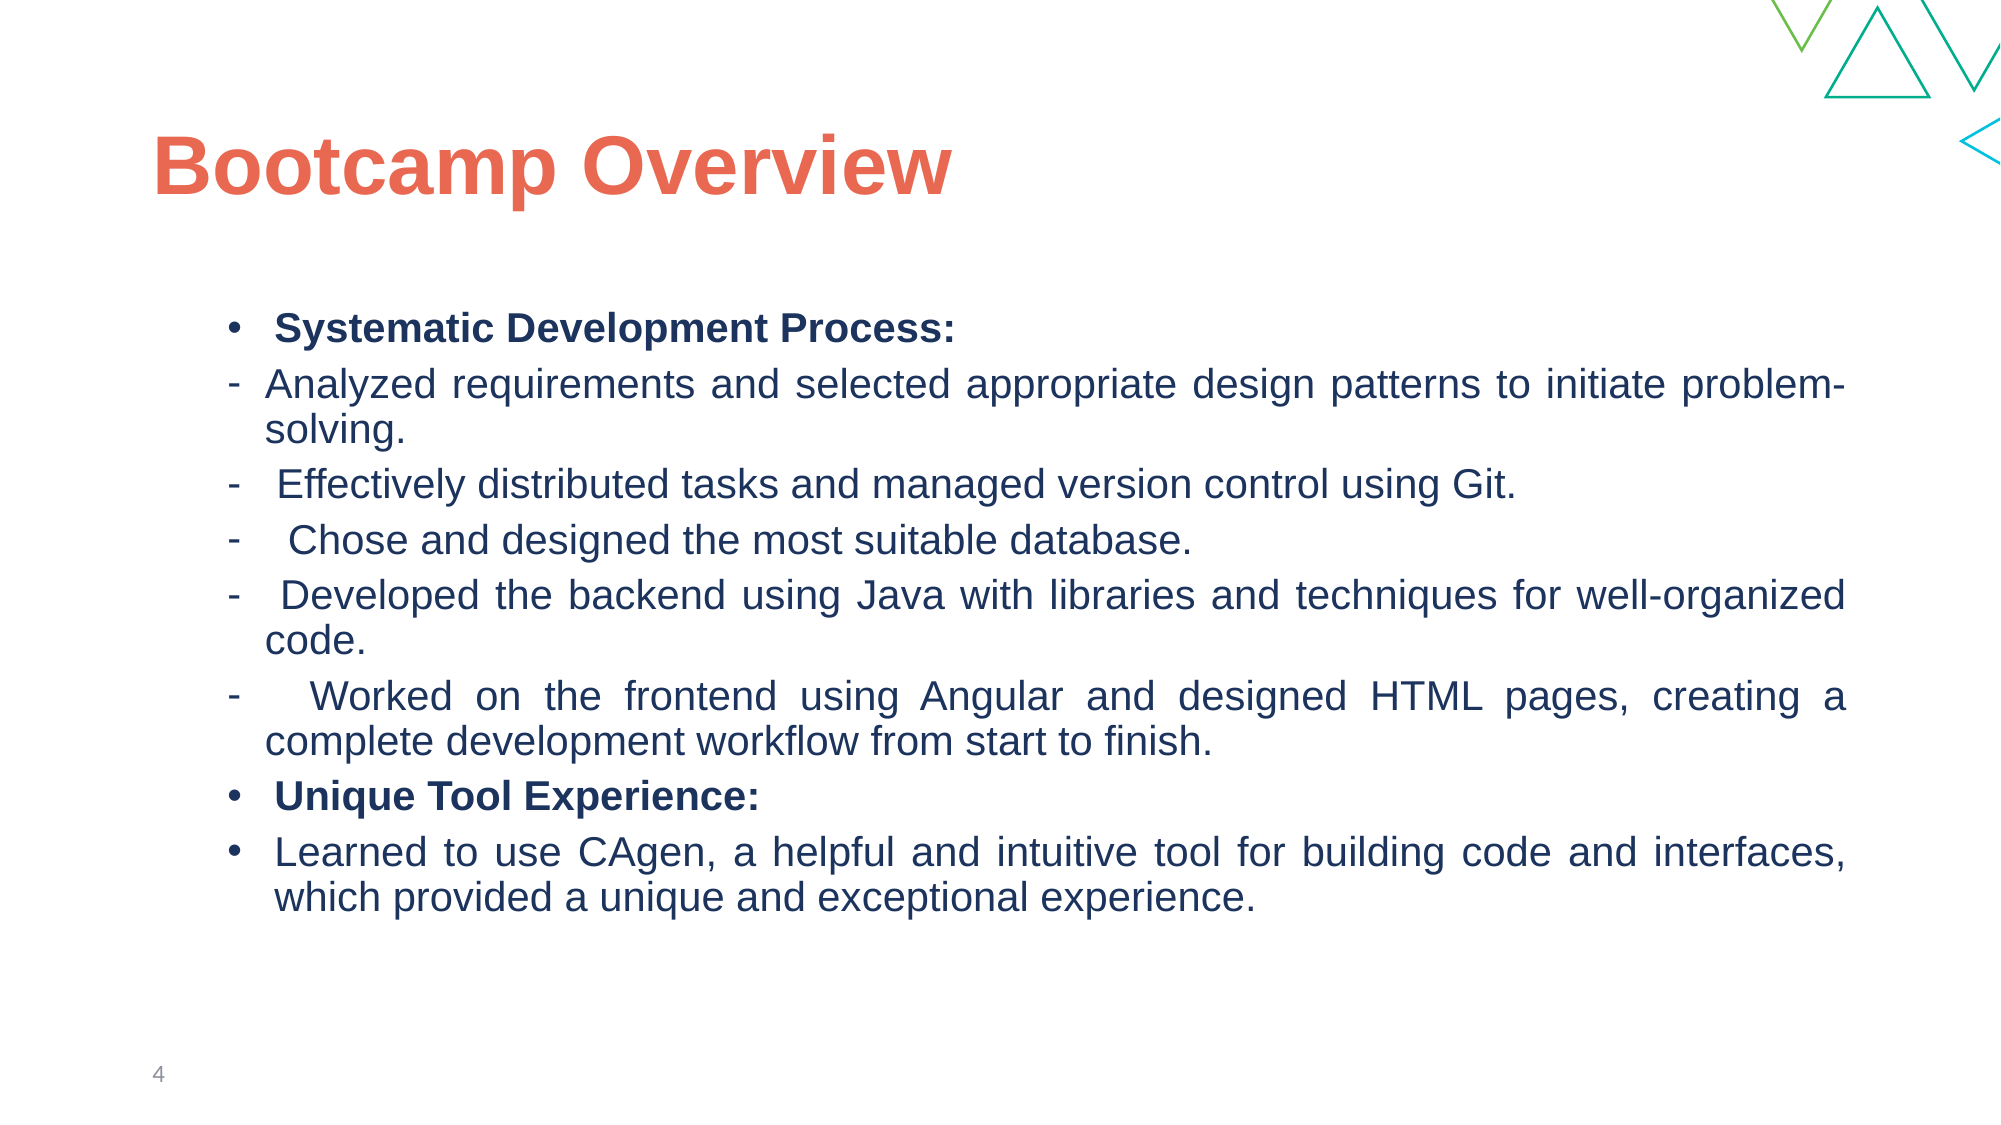

# Bootcamp Overview
Systematic Development Process:
Analyzed requirements and selected appropriate design patterns to initiate problem-solving.
 Effectively distributed tasks and managed version control using Git.
  Chose and designed the most suitable database.
 Developed the backend using Java with libraries and techniques for well-organized code.
  Worked on the frontend using Angular and designed HTML pages, creating a complete development workflow from start to finish.
Unique Tool Experience:
Learned to use CAgen, a helpful and intuitive tool for building code and interfaces, which provided a unique and exceptional experience.
4